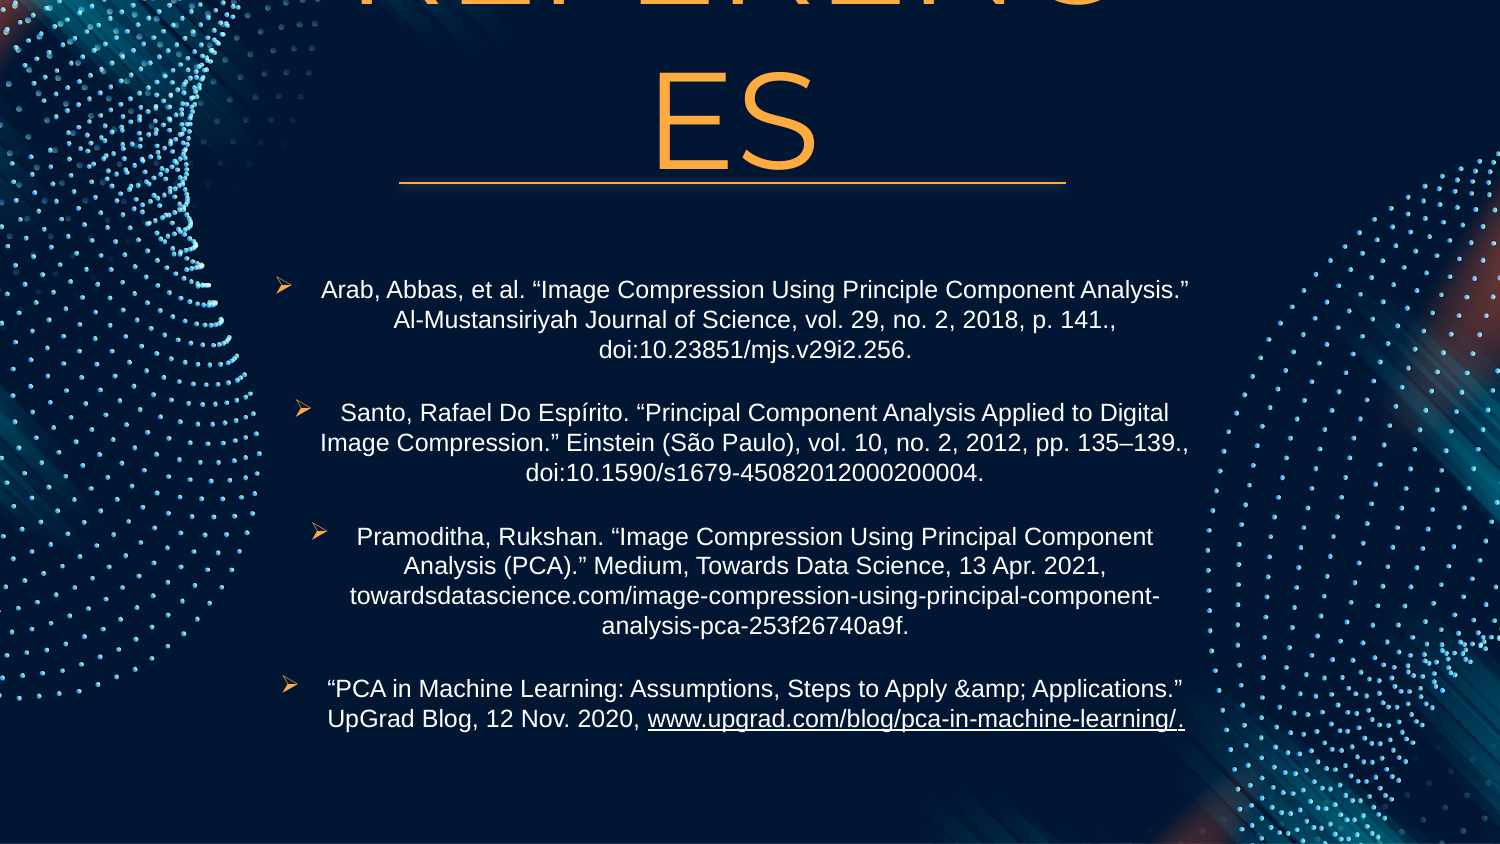

# REFERENCES
Arab, Abbas, et al. “Image Compression Using Principle Component Analysis.” Al-Mustansiriyah Journal of Science, vol. 29, no. 2, 2018, p. 141., doi:10.23851/mjs.v29i2.256.
Santo, Rafael Do Espírito. “Principal Component Analysis Applied to Digital Image Compression.” Einstein (São Paulo), vol. 10, no. 2, 2012, pp. 135–139., doi:10.1590/s1679-45082012000200004.
Pramoditha, Rukshan. “Image Compression Using Principal Component Analysis (PCA).” Medium, Towards Data Science, 13 Apr. 2021, towardsdatascience.com/image-compression-using-principal-component-analysis-pca-253f26740a9f.
“PCA in Machine Learning: Assumptions, Steps to Apply &amp; Applications.” UpGrad Blog, 12 Nov. 2020, www.upgrad.com/blog/pca-in-machine-learning/.